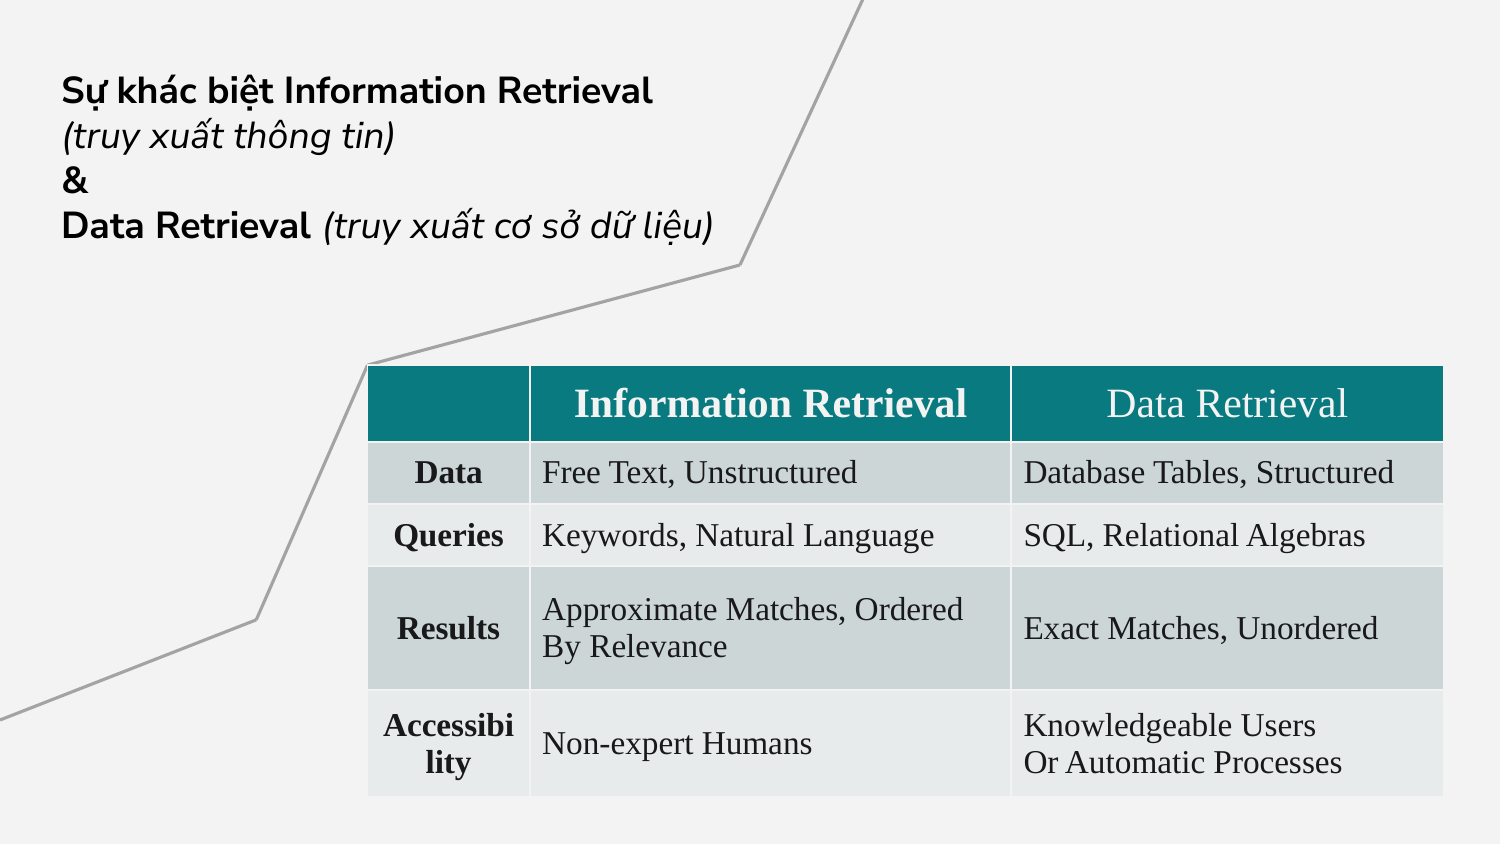

Sự khác biệt Information Retrieval (truy xuất thông tin)
&
Data Retrieval (truy xuất cơ sở dữ liệu)
|  | Information Retrieval | Data Retrieval |
| --- | --- | --- |
| Data | Free Text, Unstructured | Database Tables, Structured |
| Queries | Keywords, Natural Language | SQL, Relational Algebras |
| Results | Approximate Matches, Ordered By Relevance | Exact Matches, Unordered |
| Accessibility | Non-expert Humans | Knowledgeable Users Or Automatic Processes |